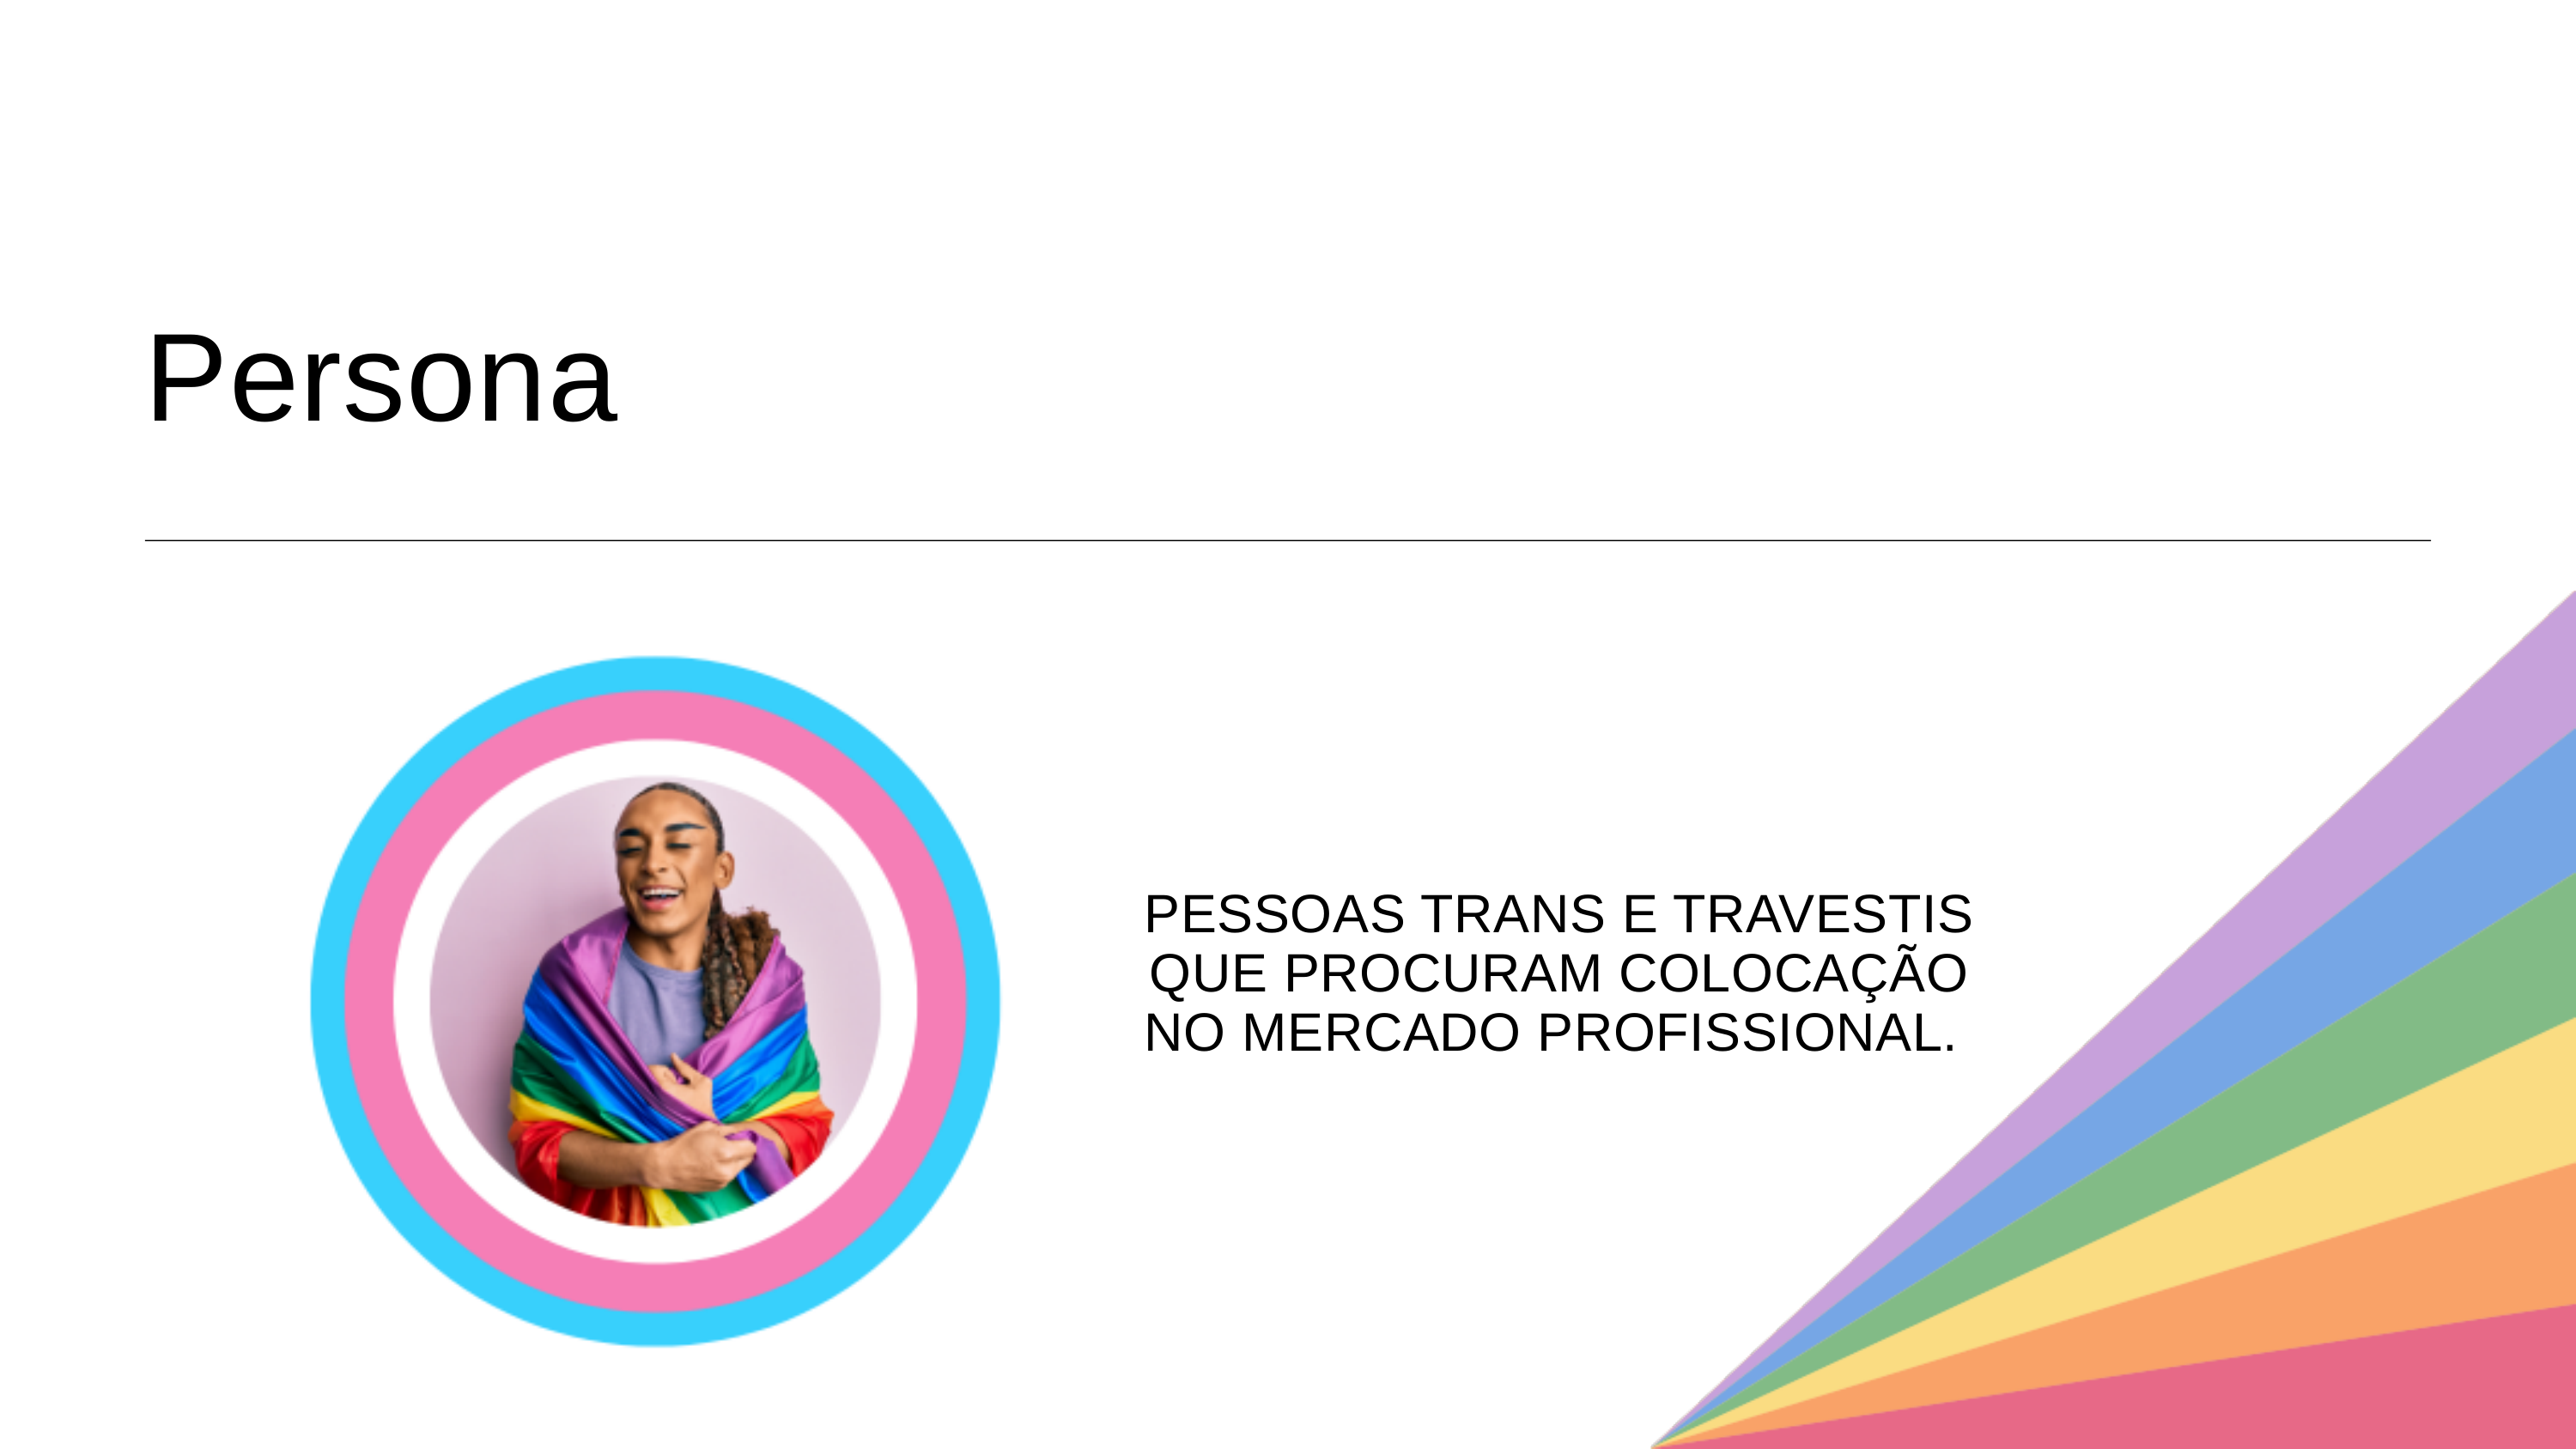

Persona

PESSOAS TRANS E TRAVESTIS QUE PROCURAM COLOCAÇÃO NO MERCADO PROFISSIONAL.